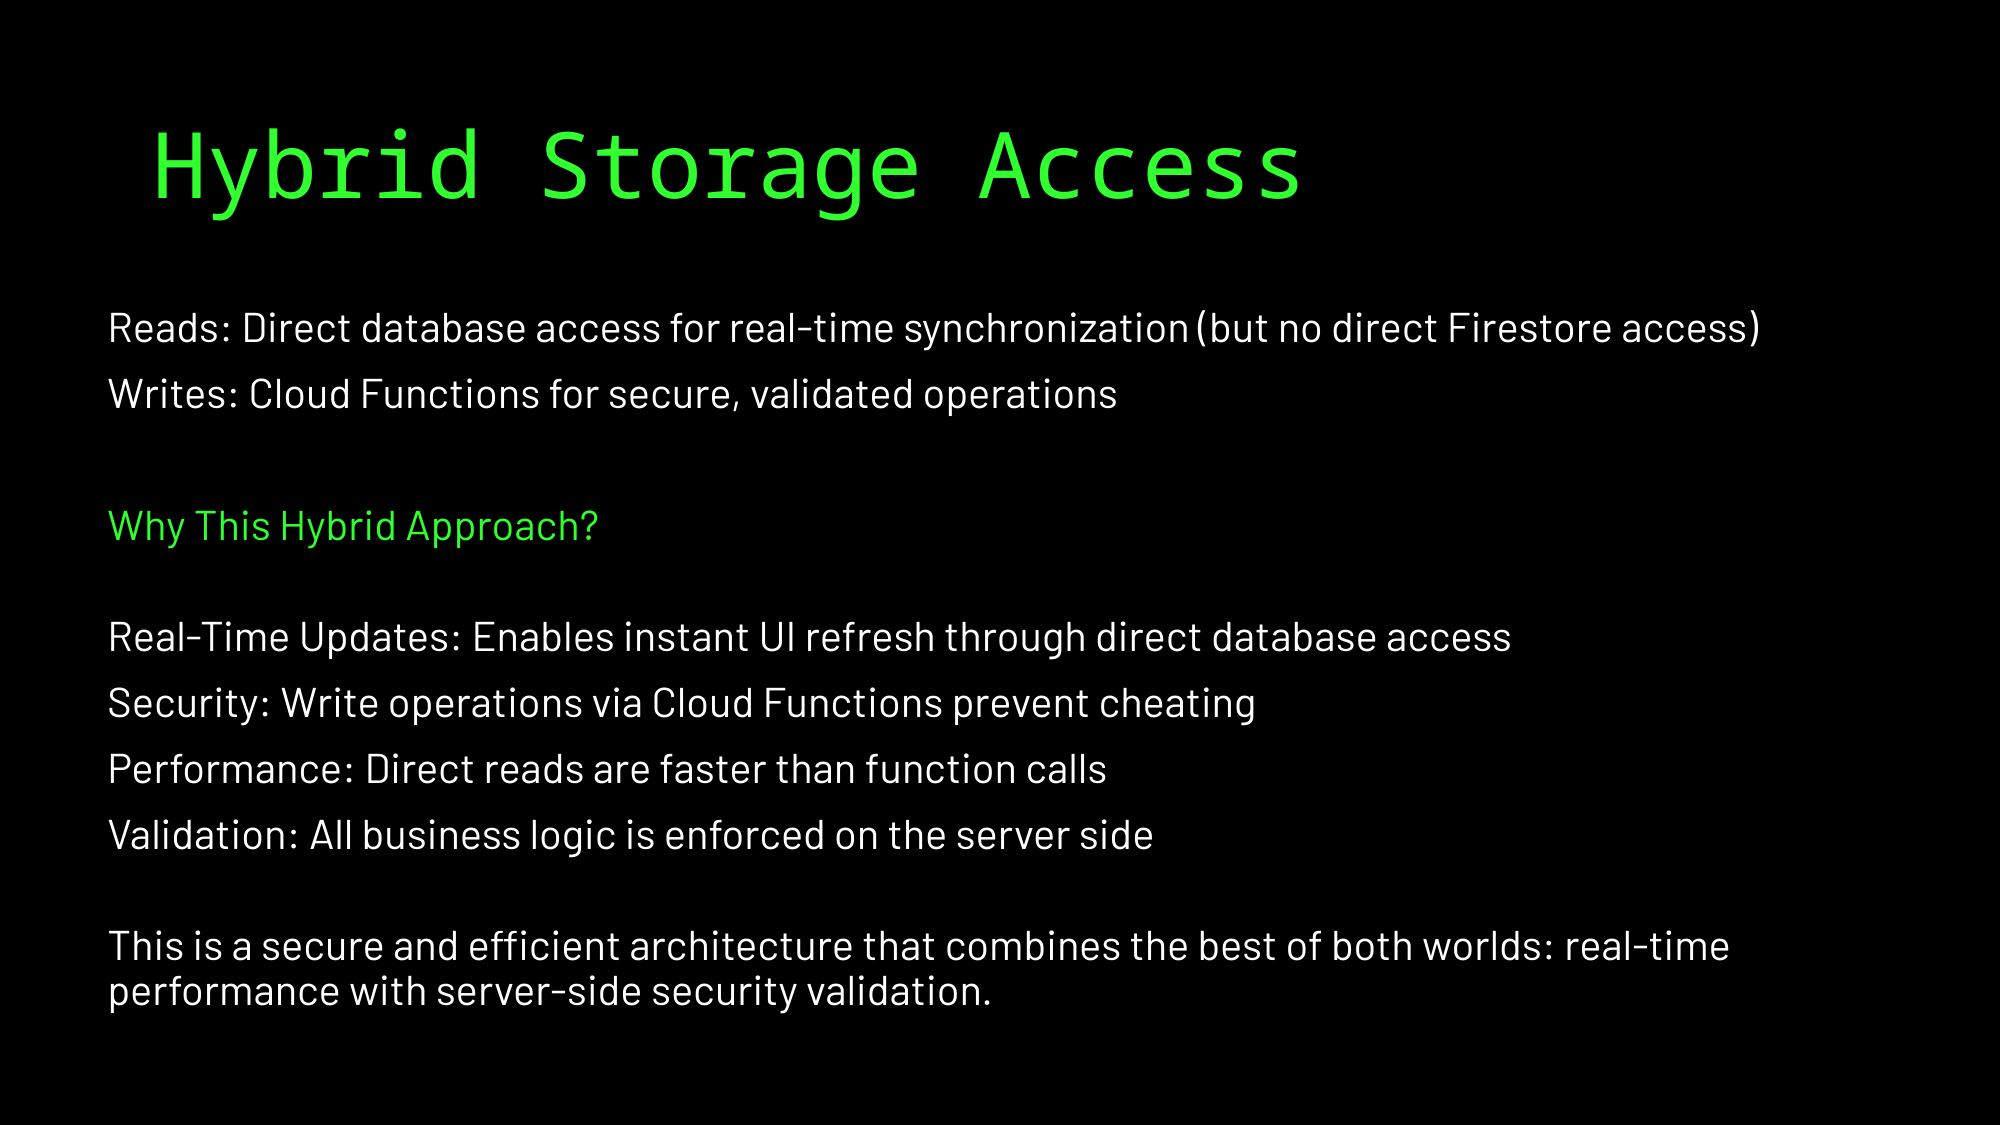

# Hybrid Storage Access
Reads: Direct database access for real-time synchronization (but no direct Firestore access)
Writes: Cloud Functions for secure, validated operations

Why This Hybrid Approach?
Real-Time Updates: Enables instant UI refresh through direct database access
Security: Write operations via Cloud Functions prevent cheating
Performance: Direct reads are faster than function calls
Validation: All business logic is enforced on the server side
This is a secure and efficient architecture that combines the best of both worlds: real-time performance with server-side security validation.